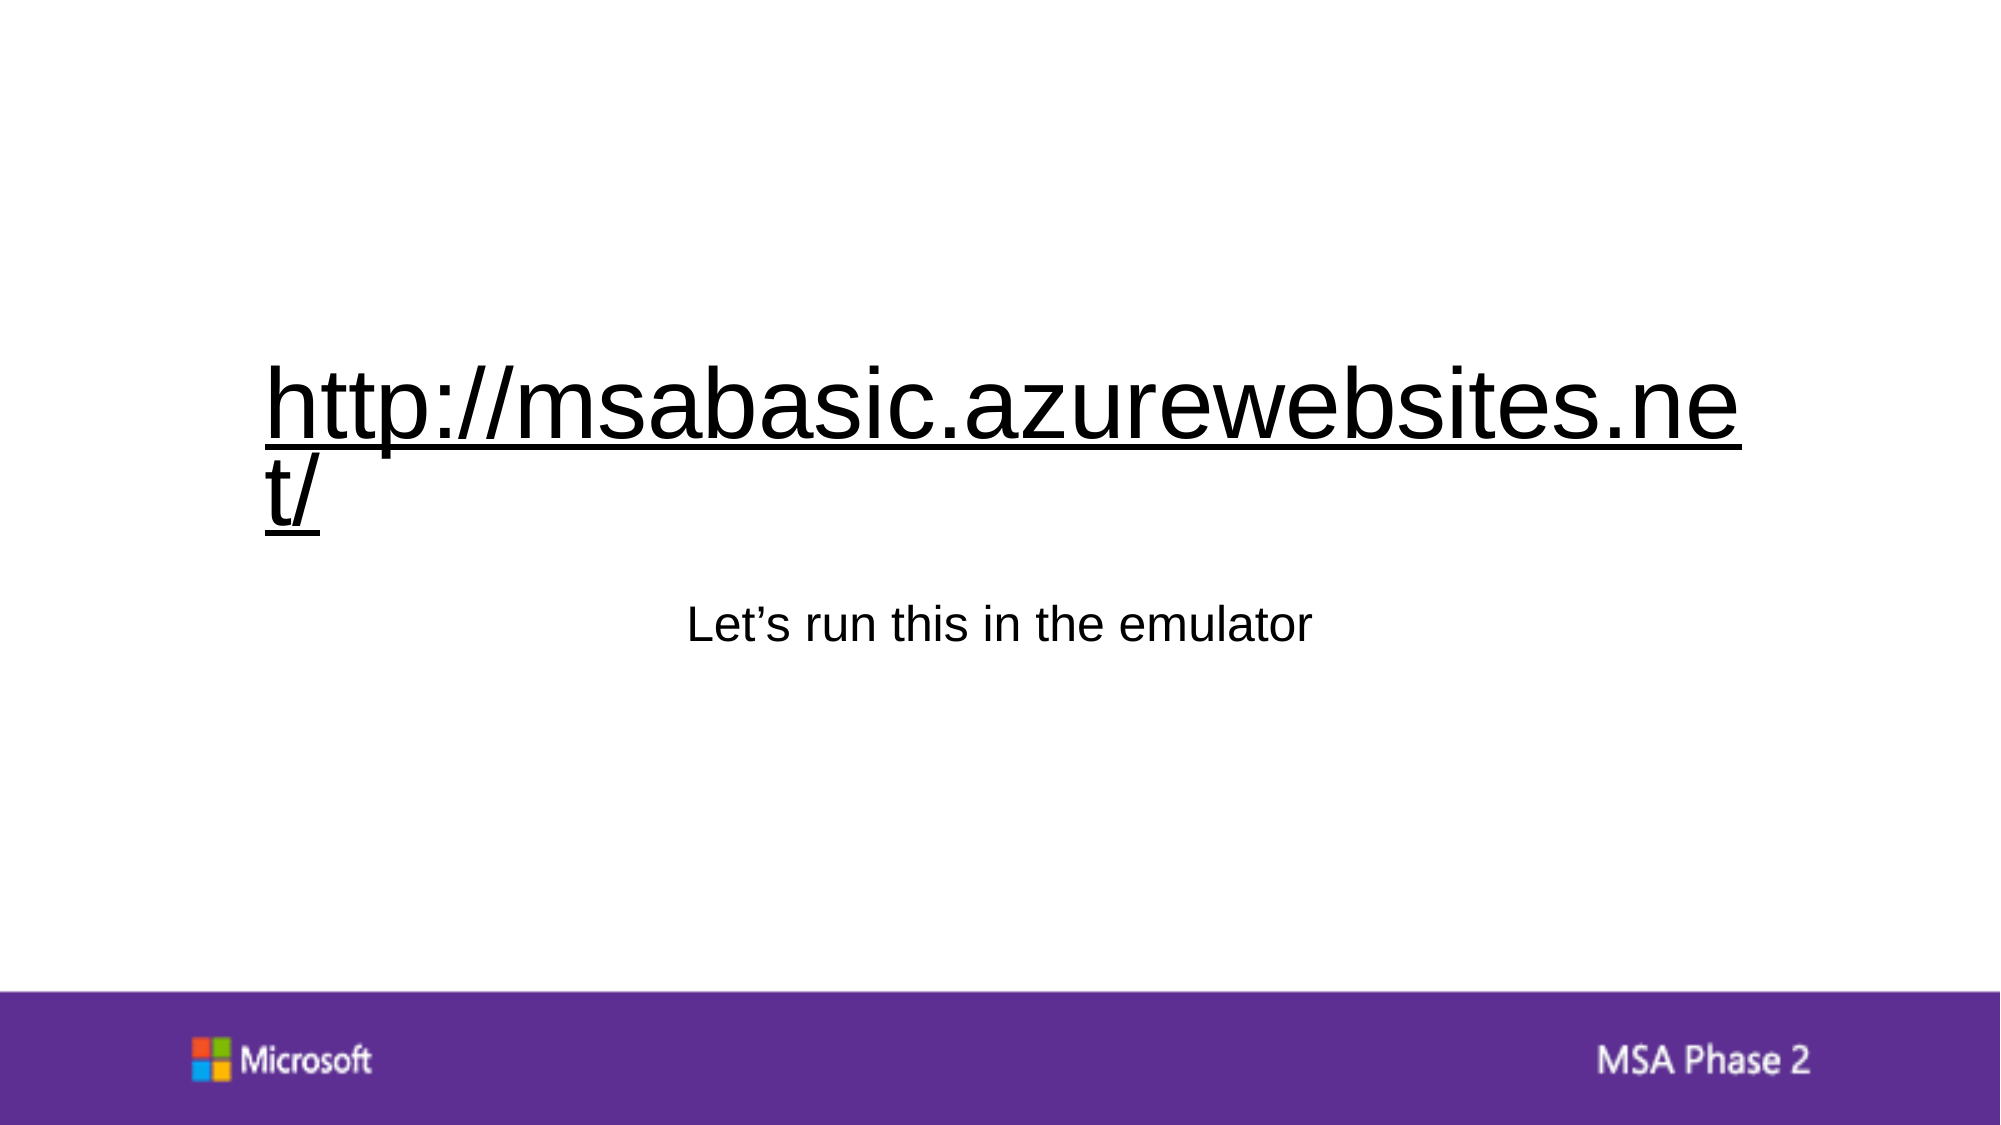

# http://msabasic.azurewebsites.net/
Let’s run this in the emulator